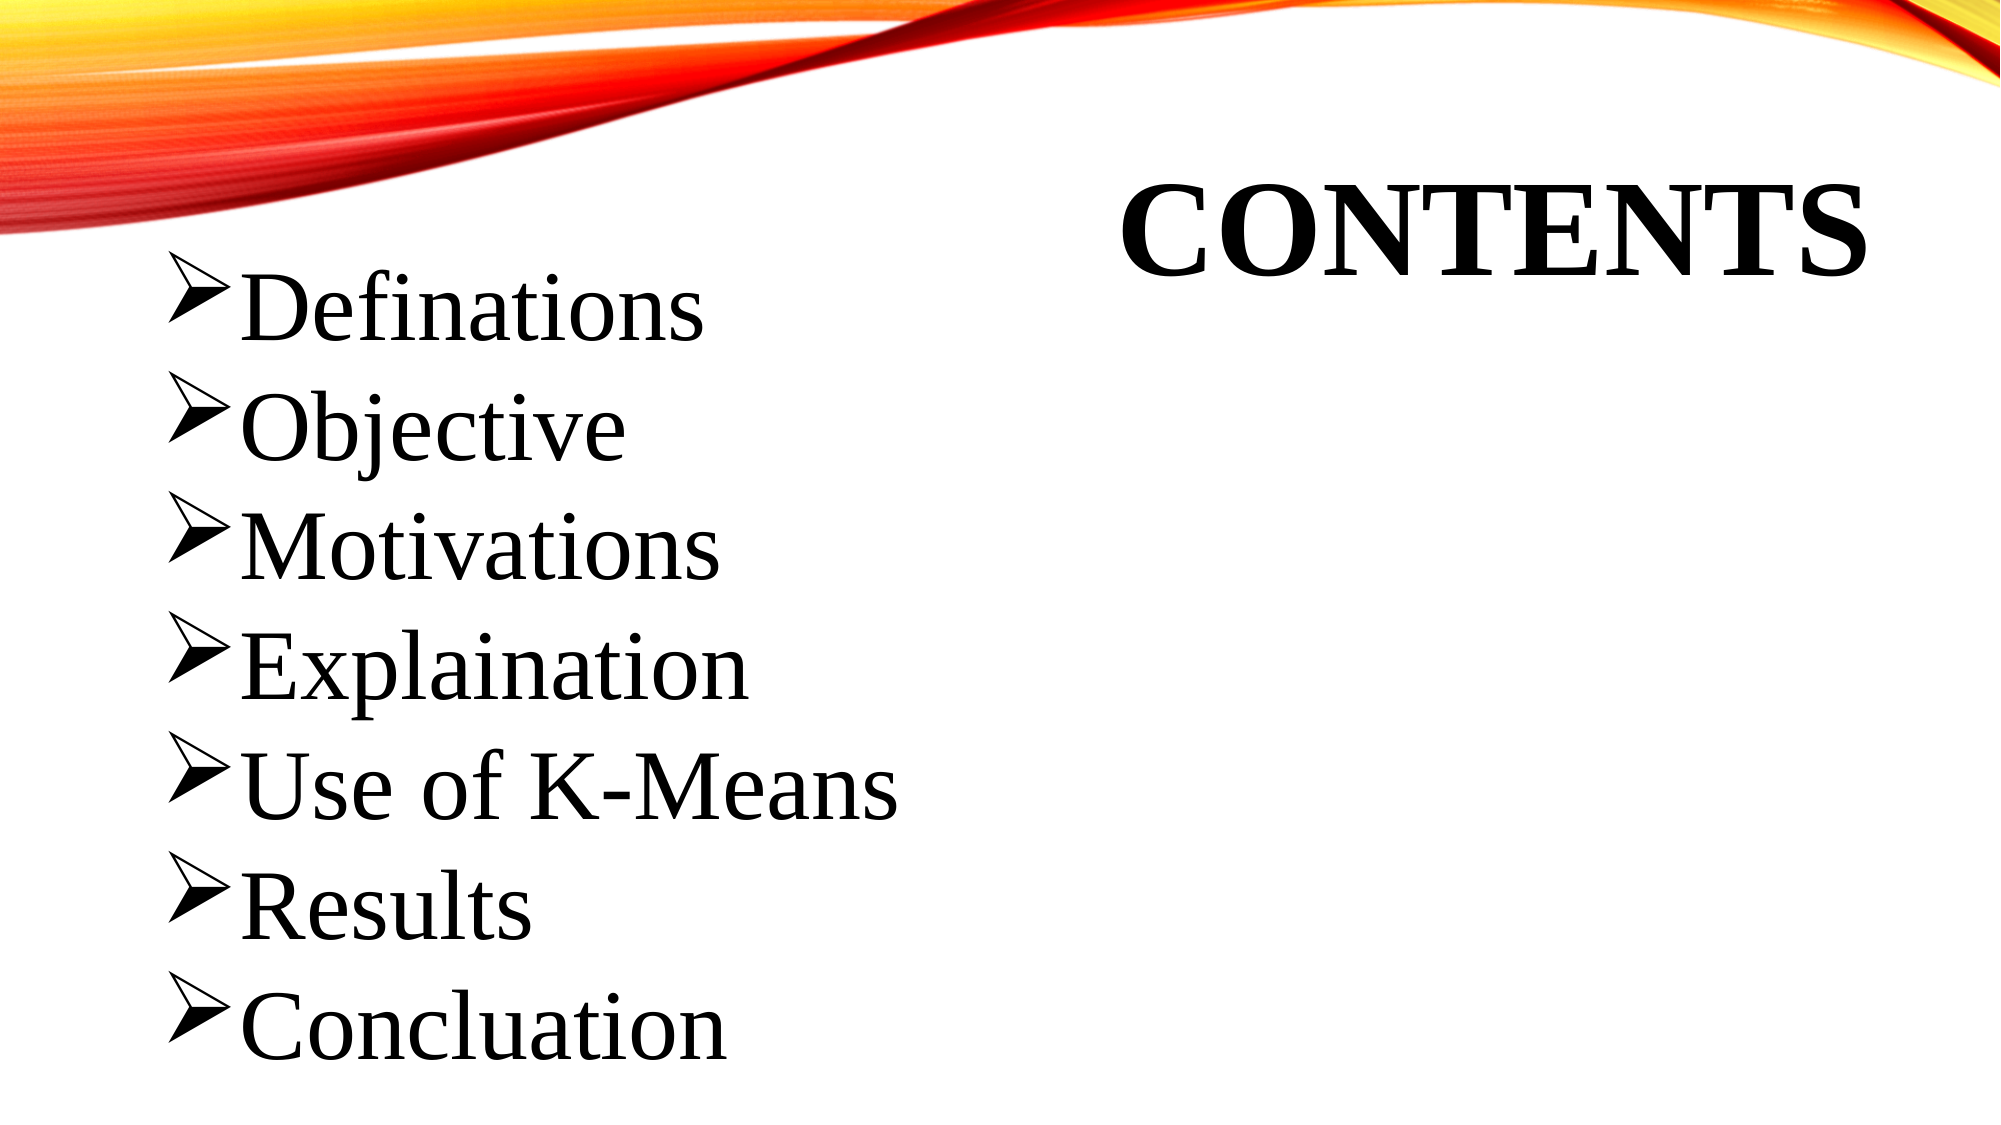

# Contents
Definations
Objective
Motivations
Explaination
Use of K-Means
Results
Concluation